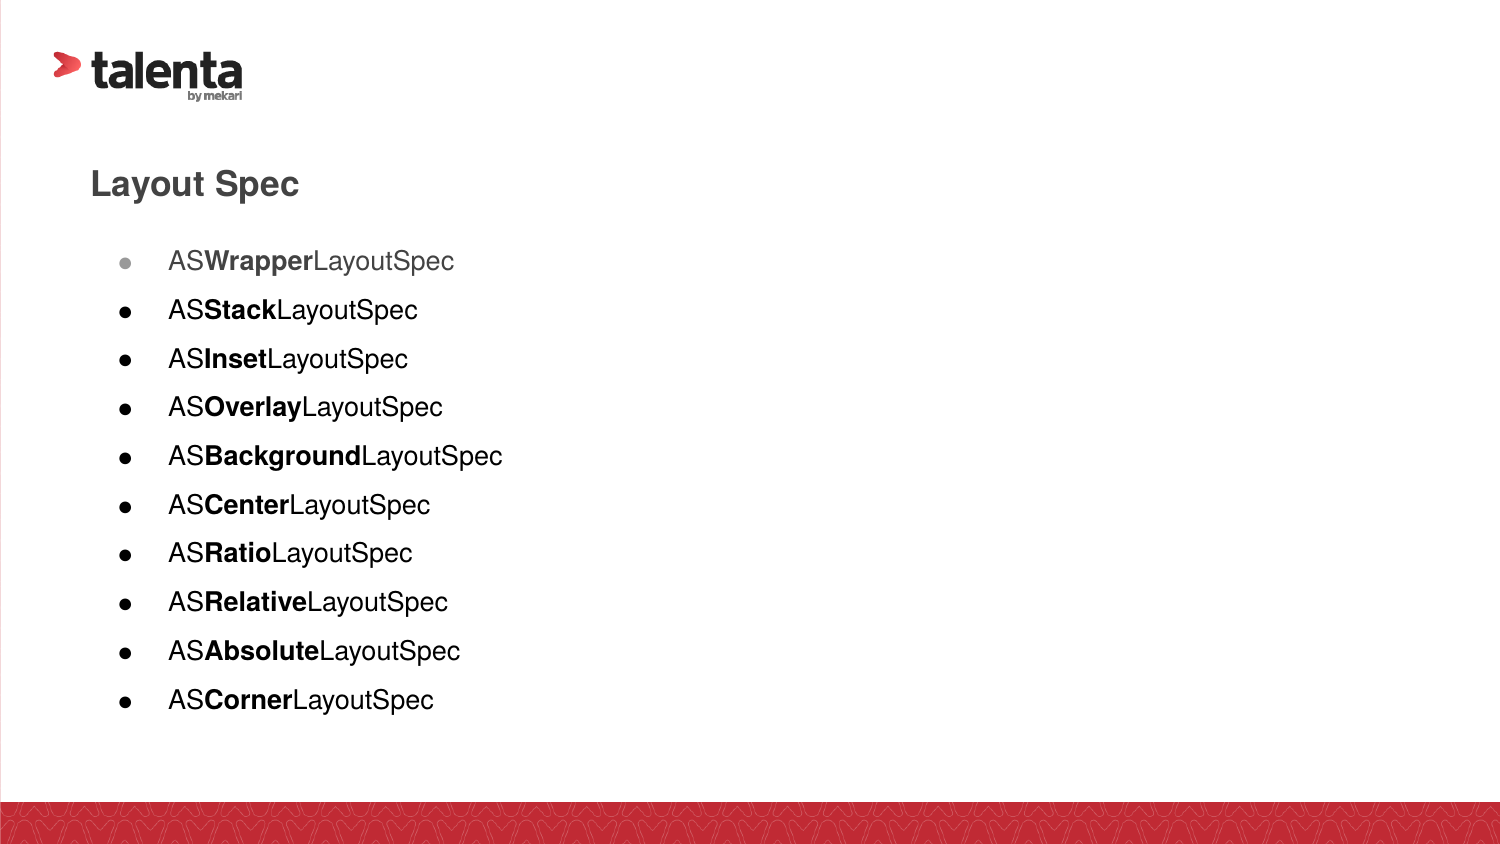

# Layout Spec
ASWrapperLayoutSpec
ASStackLayoutSpec
ASInsetLayoutSpec
ASOverlayLayoutSpec
ASBackgroundLayoutSpec
ASCenterLayoutSpec
ASRatioLayoutSpec
ASRelativeLayoutSpec
ASAbsoluteLayoutSpec
ASCornerLayoutSpec